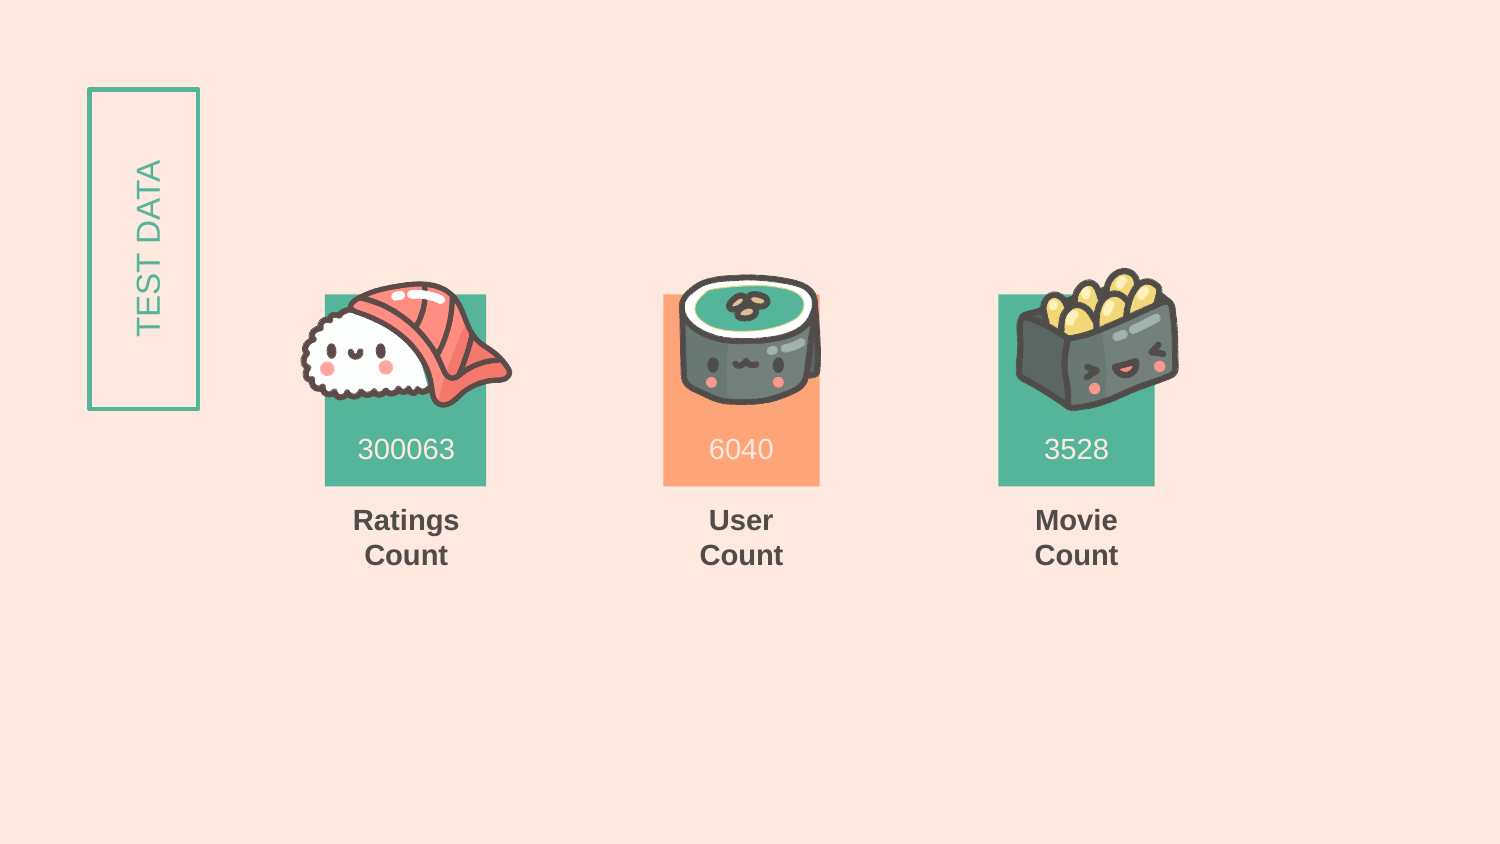

# TEST DATA

3528
6040
300063
Movie
Count

User
Count

Ratings
Count